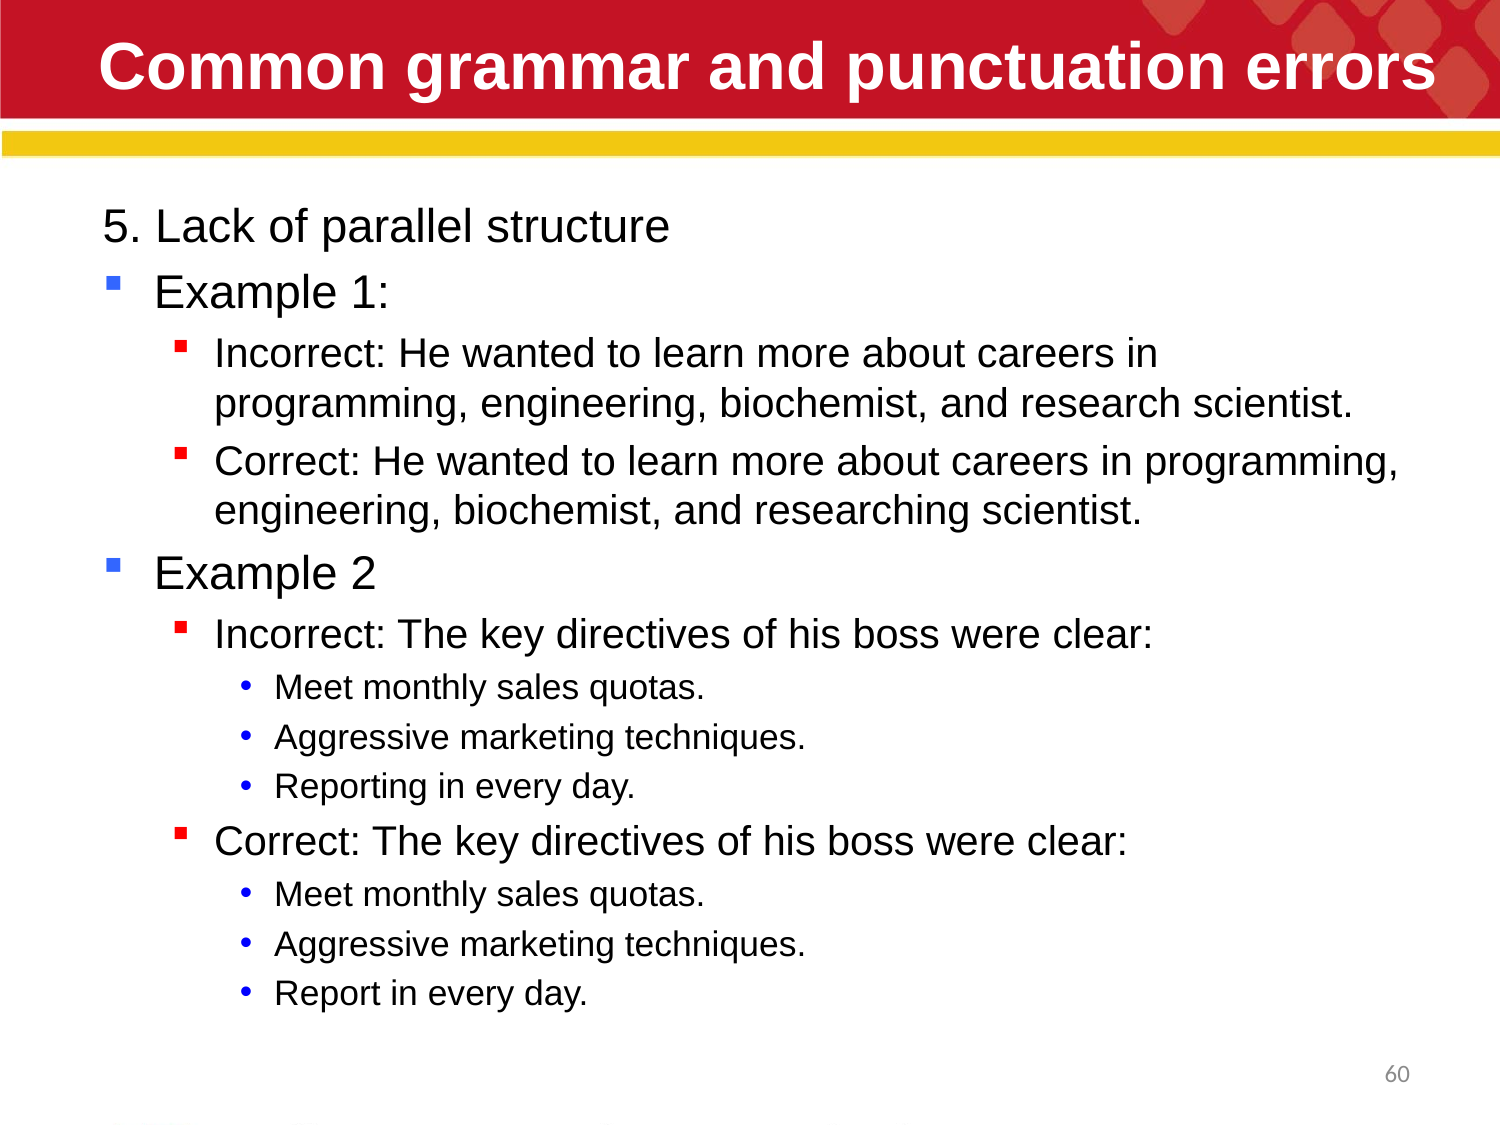

# Common grammar and punctuation errors
5. Lack of parallel structure
Example 1:
Incorrect: He wanted to learn more about careers in programming, engineering, biochemist, and research scientist.
Correct: He wanted to learn more about careers in programming, engineering, biochemist, and researching scientist.
Example 2
Incorrect: The key directives of his boss were clear:
Meet monthly sales quotas.
Aggressive marketing techniques.
Reporting in every day.
Correct: The key directives of his boss were clear:
Meet monthly sales quotas.
Aggressive marketing techniques.
Report in every day.
60